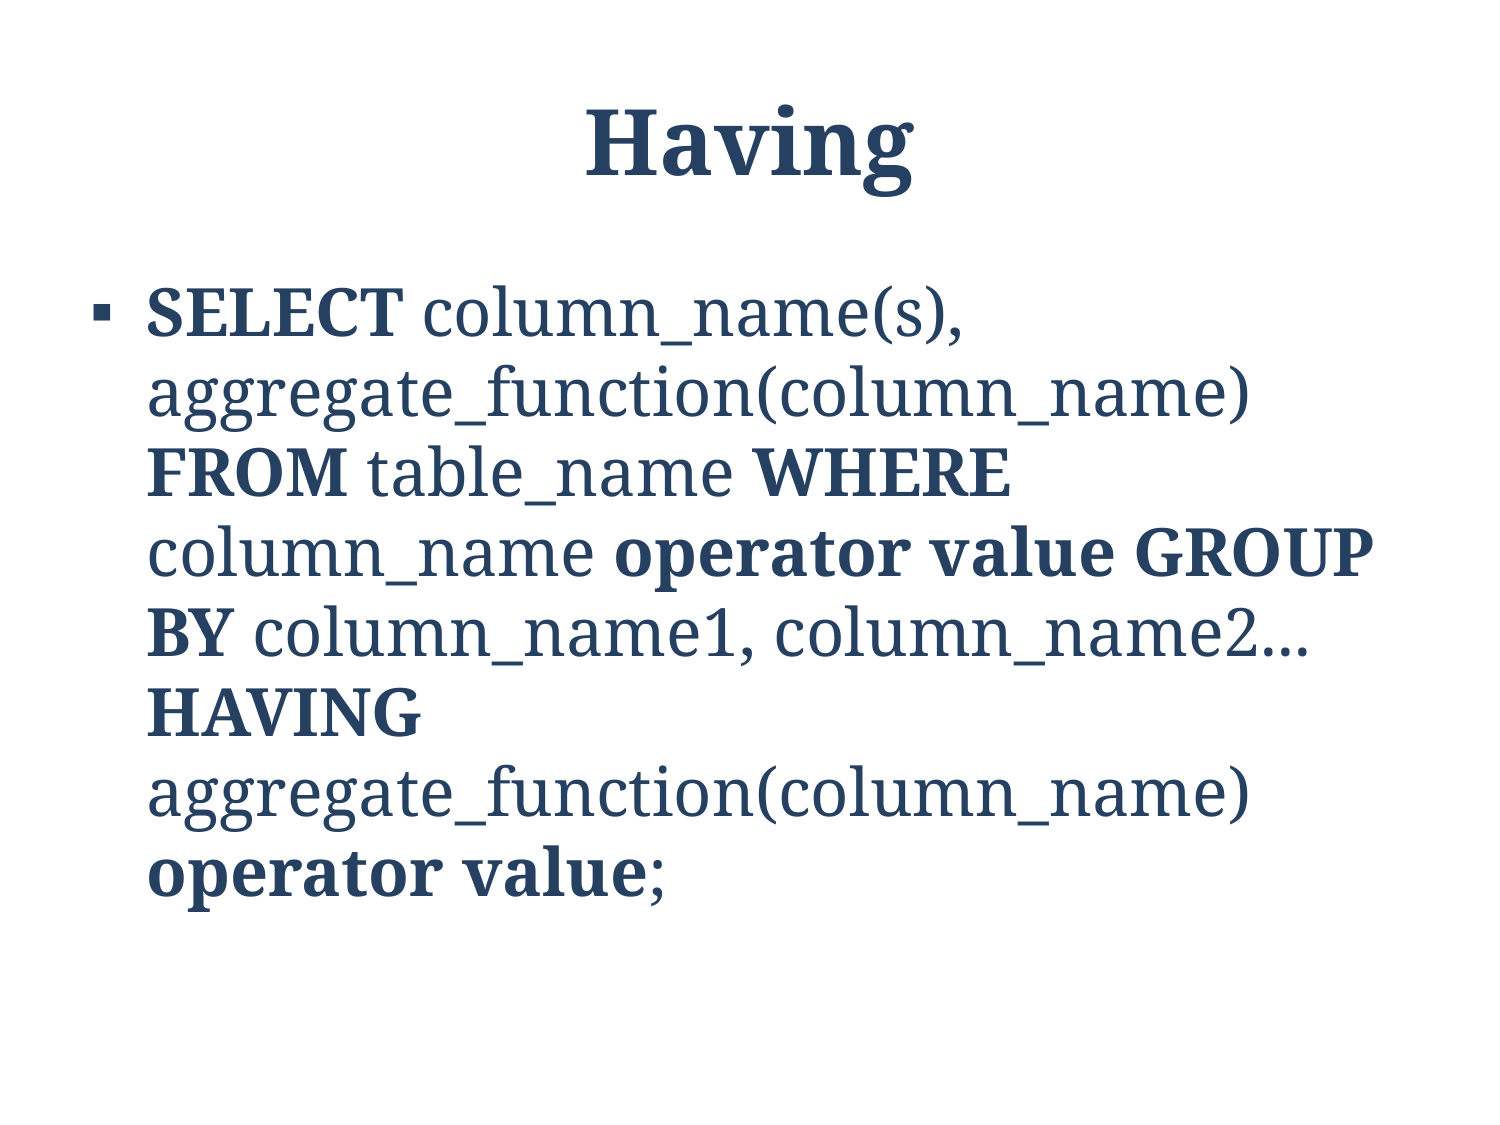

# Having
SELECT column_name(s), aggregate_function(column_name) FROM table_name WHERE column_name operator value GROUP BY column_name1, column_name2... HAVING aggregate_function(column_name) operator value;